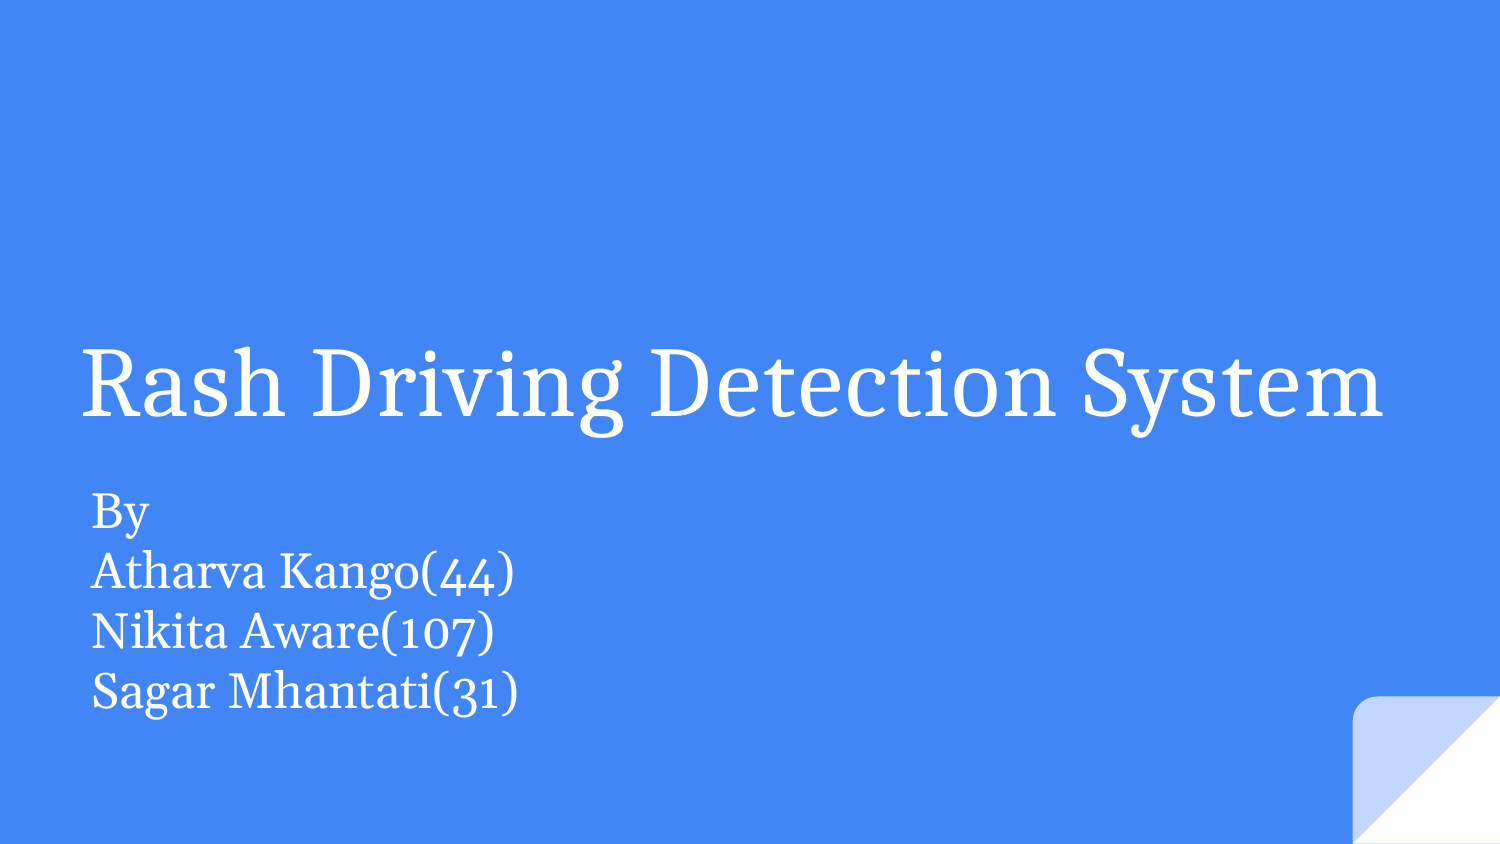

# Rash Driving Detection System
By
Atharva Kango(44)
Nikita Aware(107)
Sagar Mhantati(31)